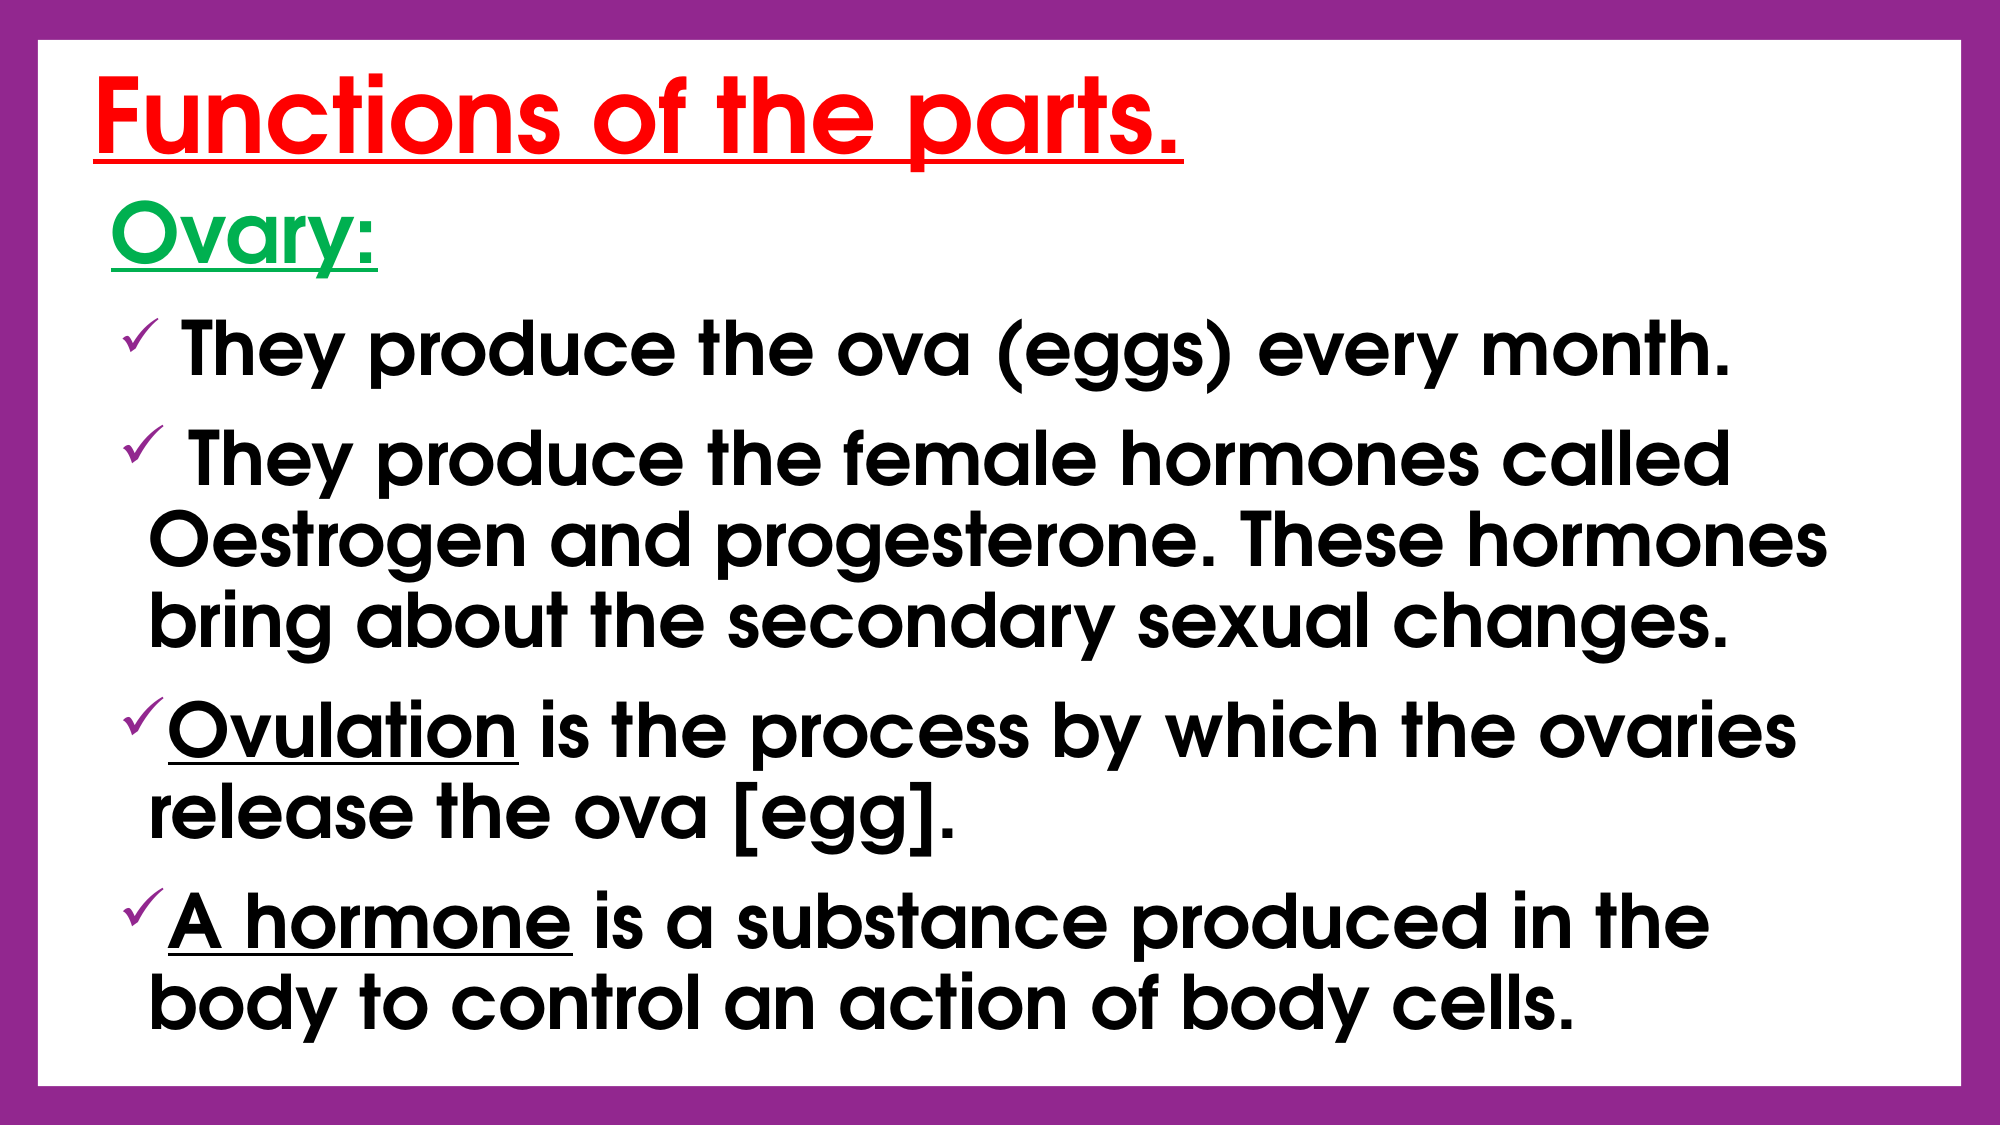

# Functions of the parts.
Ovary:
 They produce the ova (eggs) every month.
 They produce the female hormones called Oestrogen and progesterone. These hormones bring about the secondary sexual changes.
Ovulation is the process by which the ovaries release the ova [egg].
A hormone is a substance produced in the body to control an action of body cells.